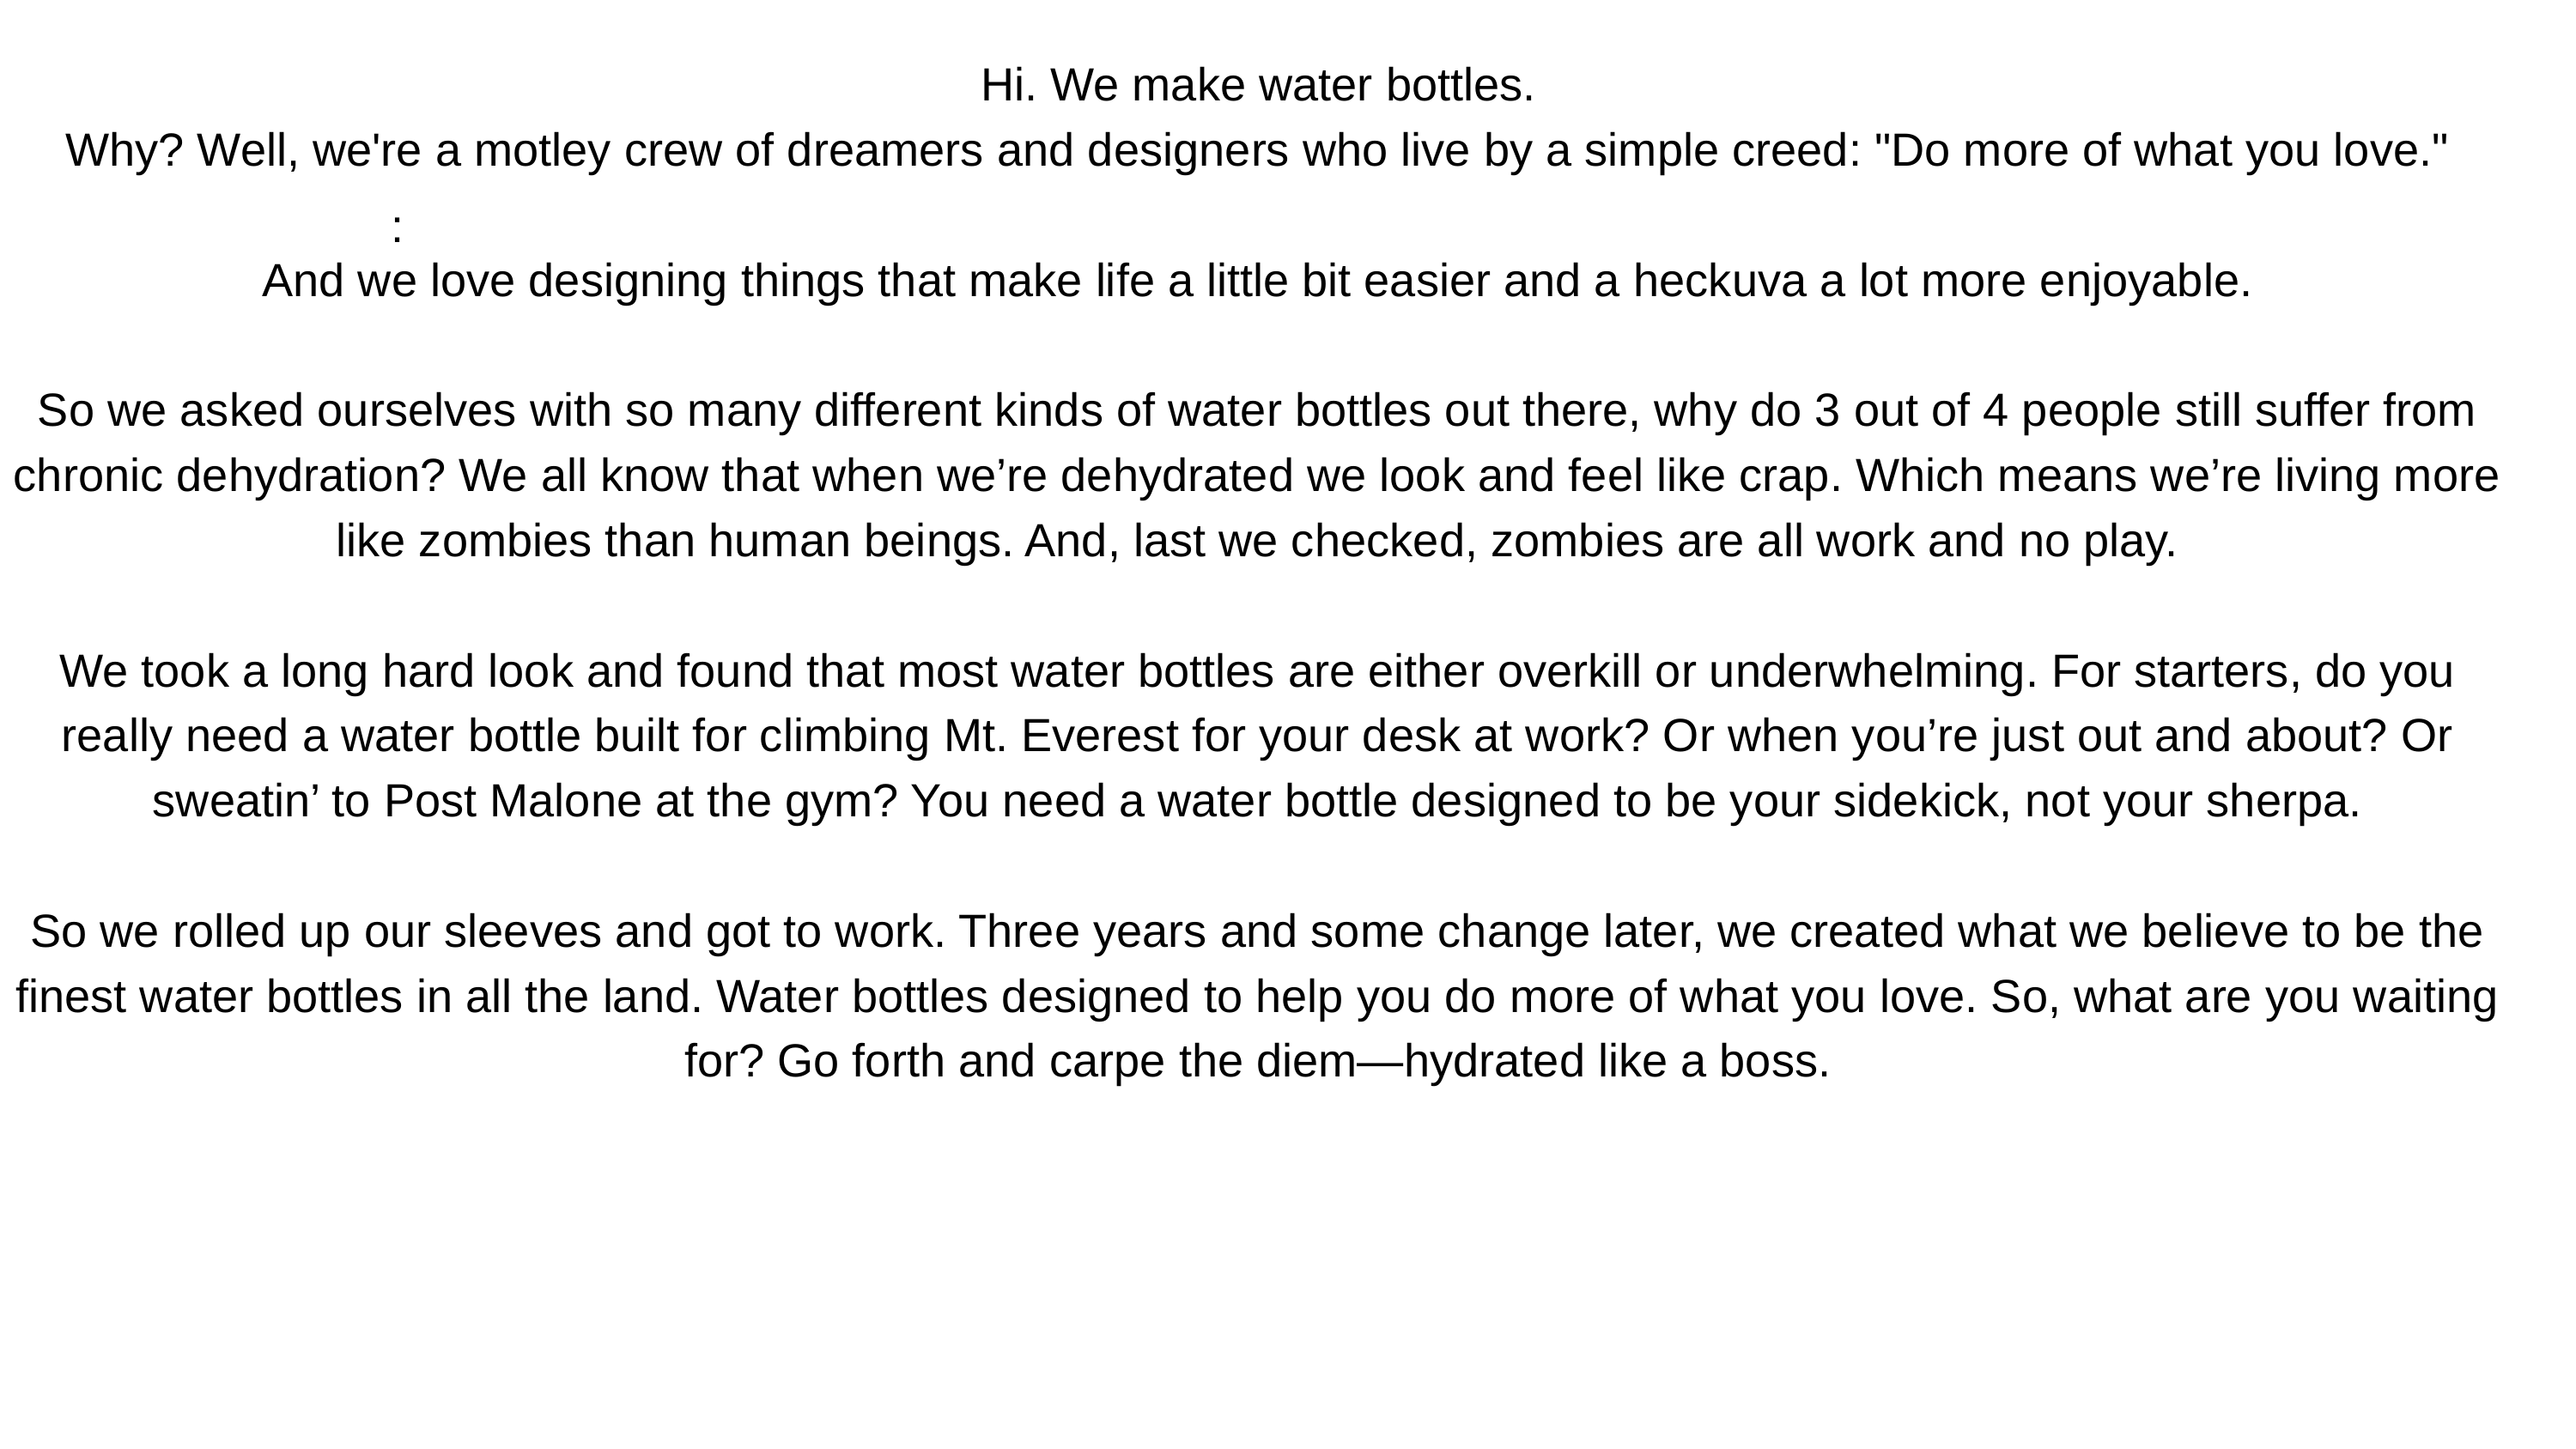

Hi. We make water bottles.
Why? Well, we're a motley crew of dreamers and designers who live by a simple creed: "Do more of what you love."

And we love designing things that make life a little bit easier and a heckuva a lot more enjoyable.

So we asked ourselves with so many different kinds of water bottles out there, why do 3 out of 4 people still suffer from chronic dehydration? We all know that when we’re dehydrated we look and feel like crap. Which means we’re living more like zombies than human beings. And, last we checked, zombies are all work and no play.

We took a long hard look and found that most water bottles are either overkill or underwhelming. For starters, do you really need a water bottle built for climbing Mt. Everest for your desk at work? Or when you’re just out and about? Or sweatin’ to Post Malone at the gym? You need a water bottle designed to be your sidekick, not your sherpa.

So we rolled up our sleeves and got to work. Three years and some change later, we created what we believe to be the finest water bottles in all the land. Water bottles designed to help you do more of what you love. So, what are you waiting for? Go forth and carpe the diem—hydrated like a boss.

: